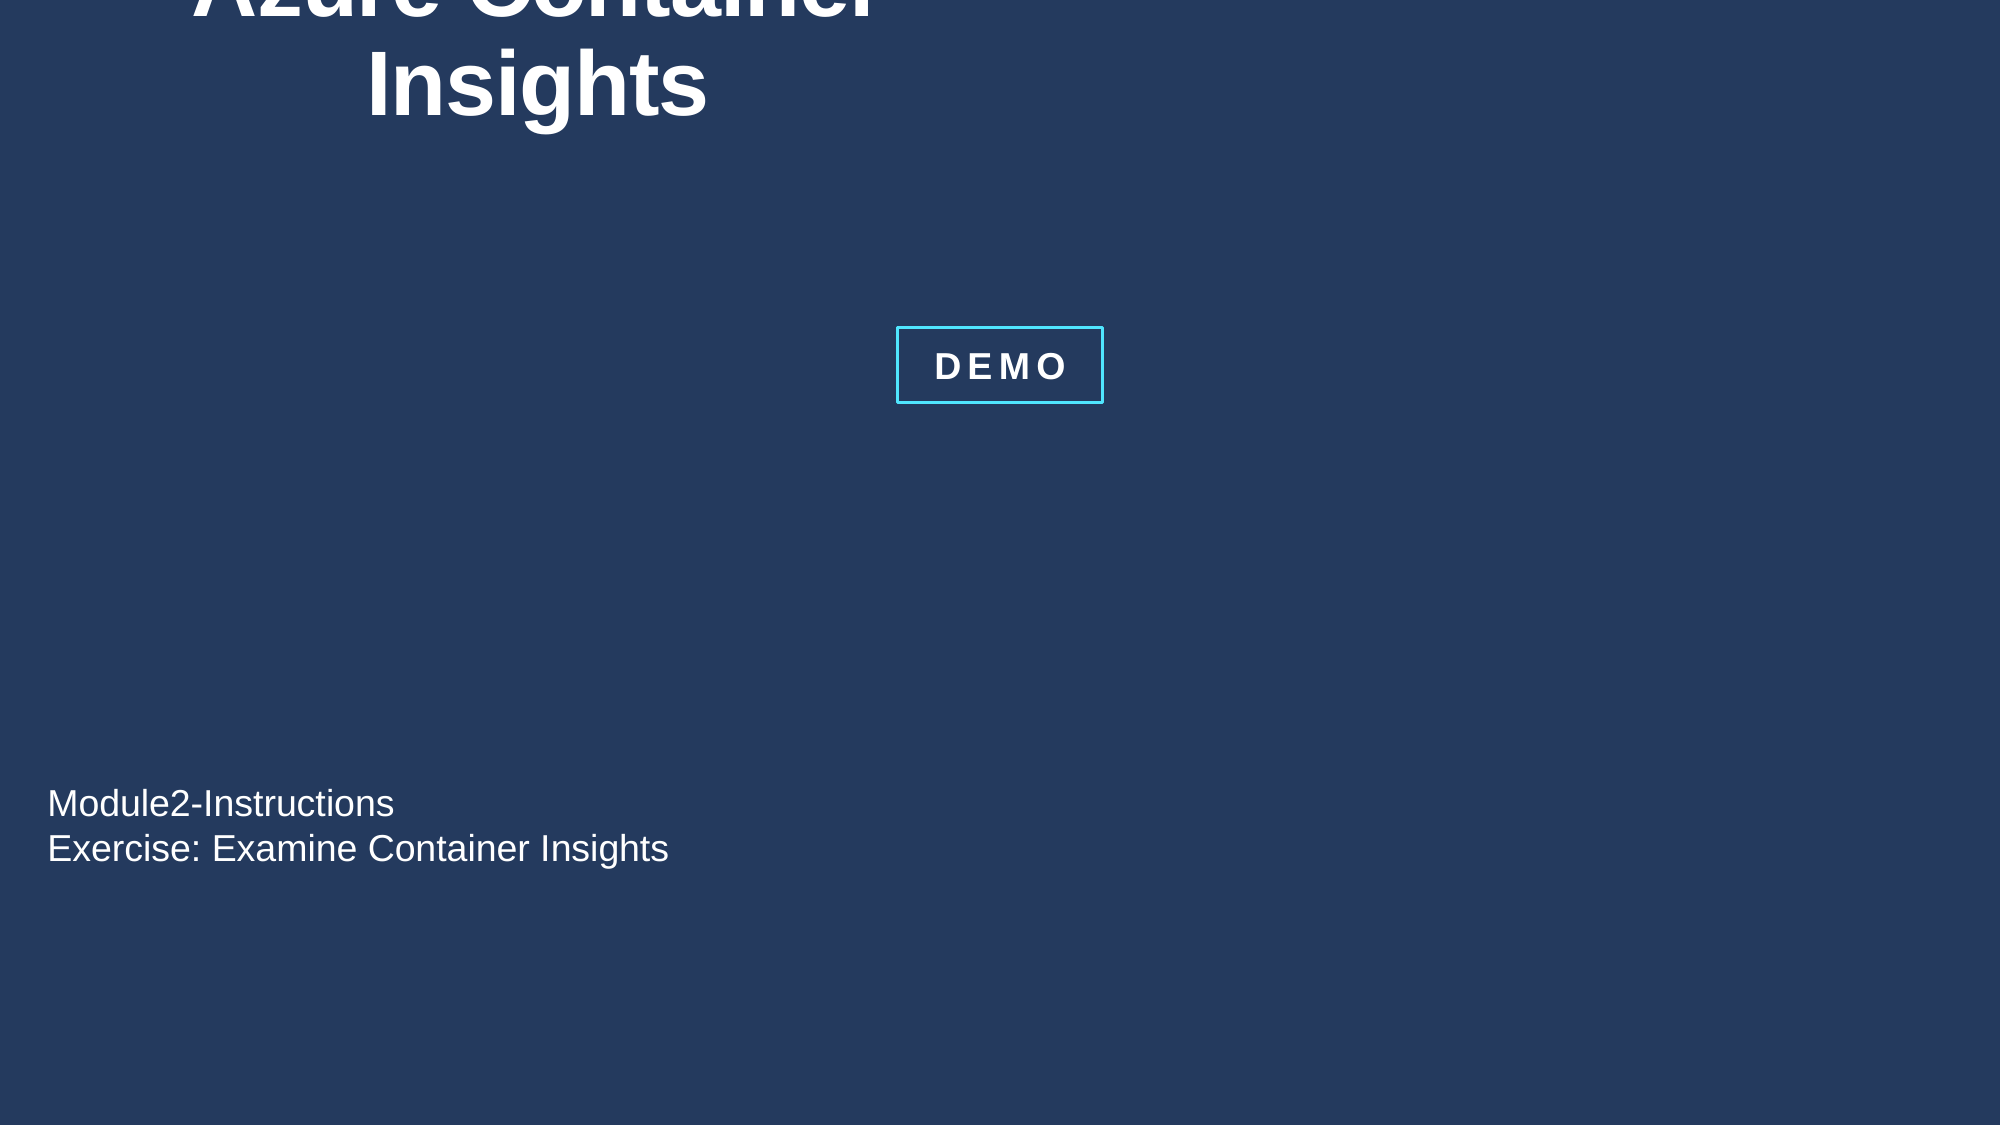

# Azure Container Insights
Module2-Instructions
Exercise: Examine Container Insights